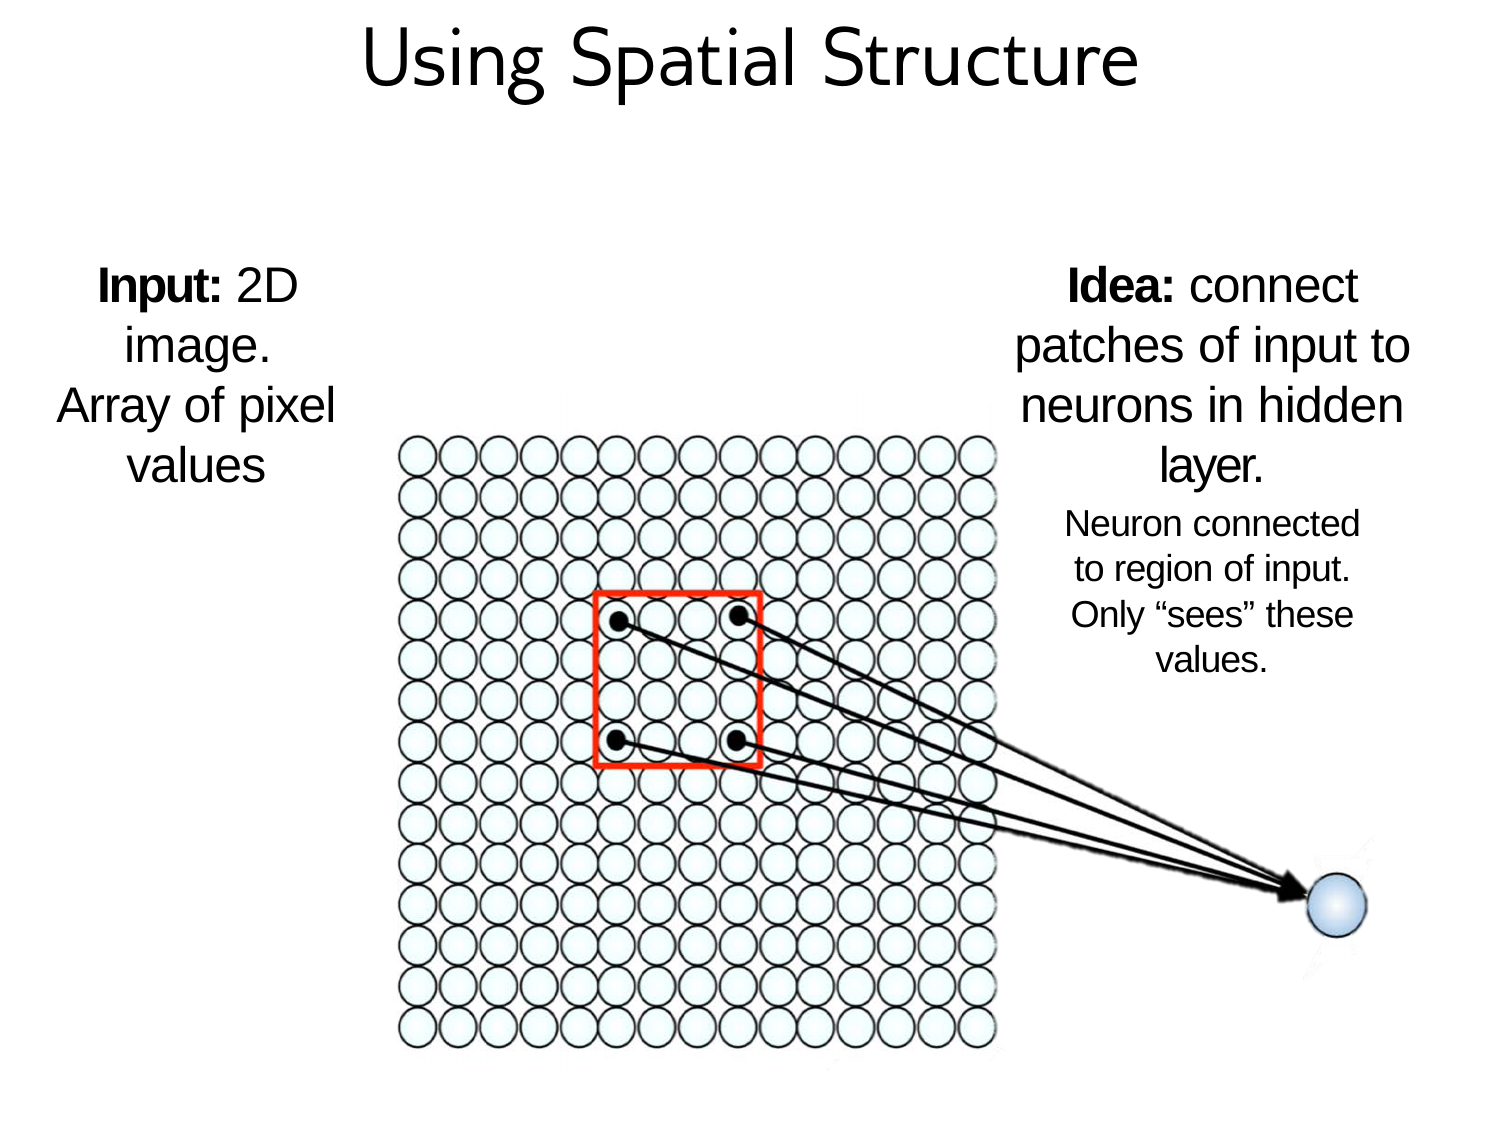

# Using Spatial Structure
Input: 2D image.
Array of pixel values
Idea: connect patches of input to neurons in hidden layer.
Neuron connected to region of input. Only “sees” these values.